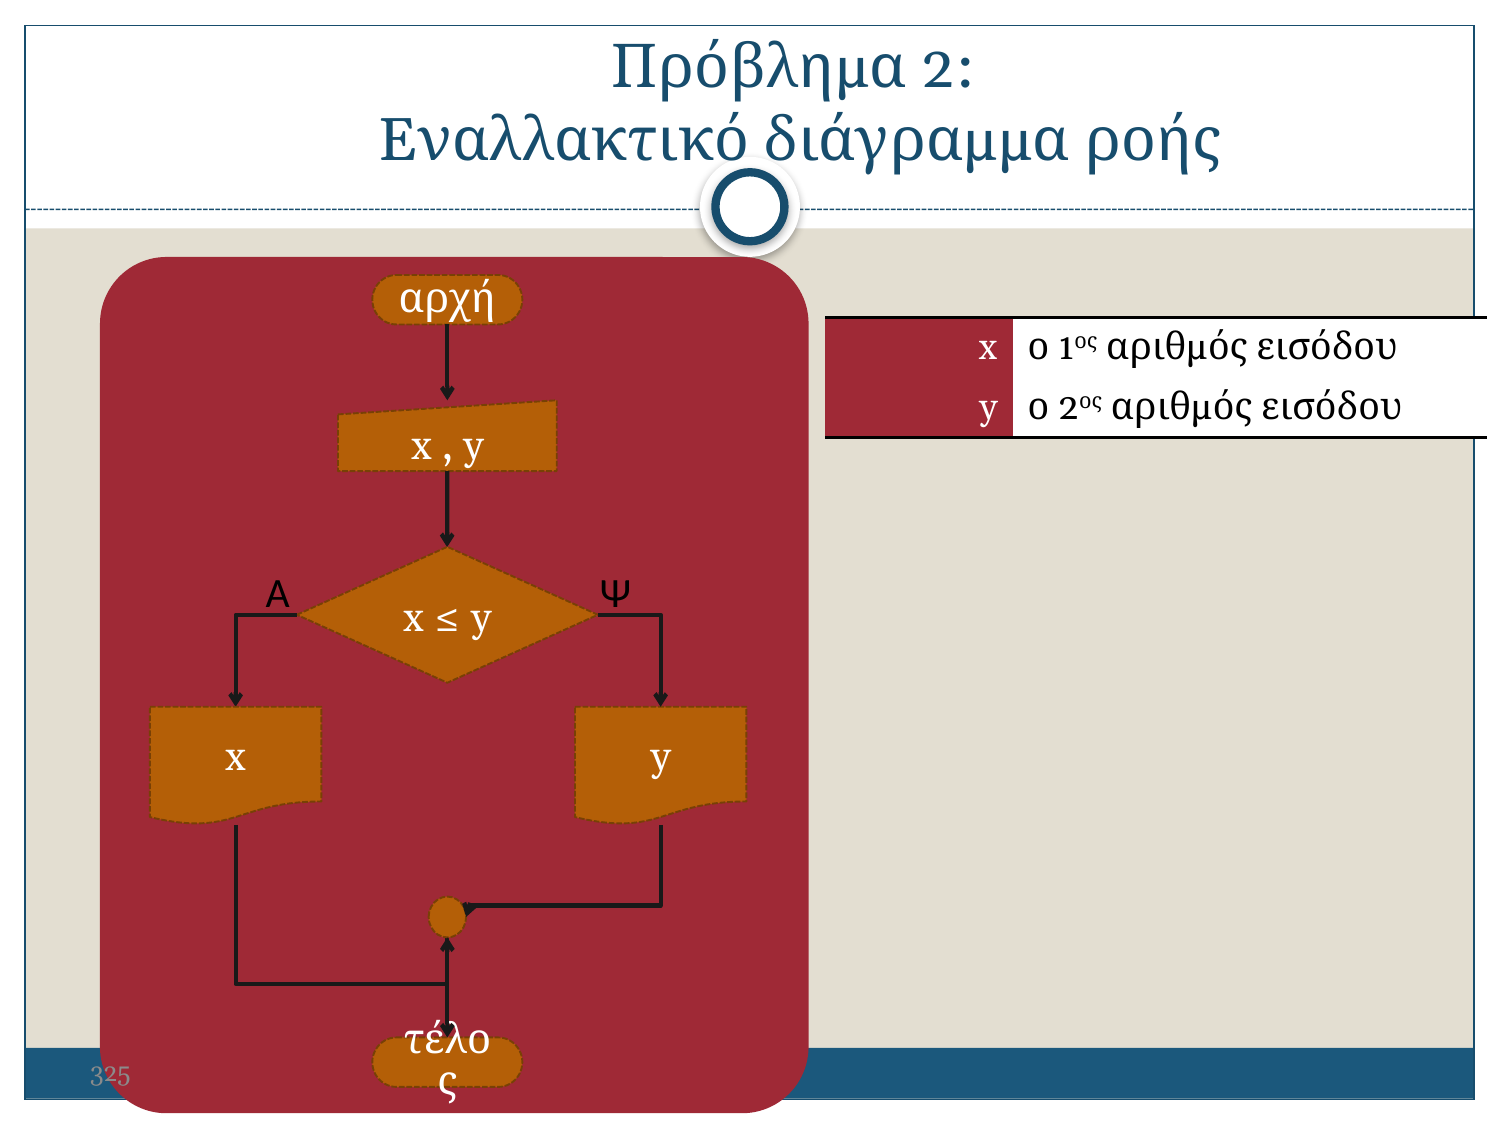

Πρόβλημα 2:
Εναλλακτικό διάγραμμα ροής

αρχή
| x | ο 1ος αριθμός εισόδου |
| --- | --- |
| y | ο 2ος αριθμός εισόδου |
x , y
x ≤ y
Α
Ψ
x
y

τέλος
325